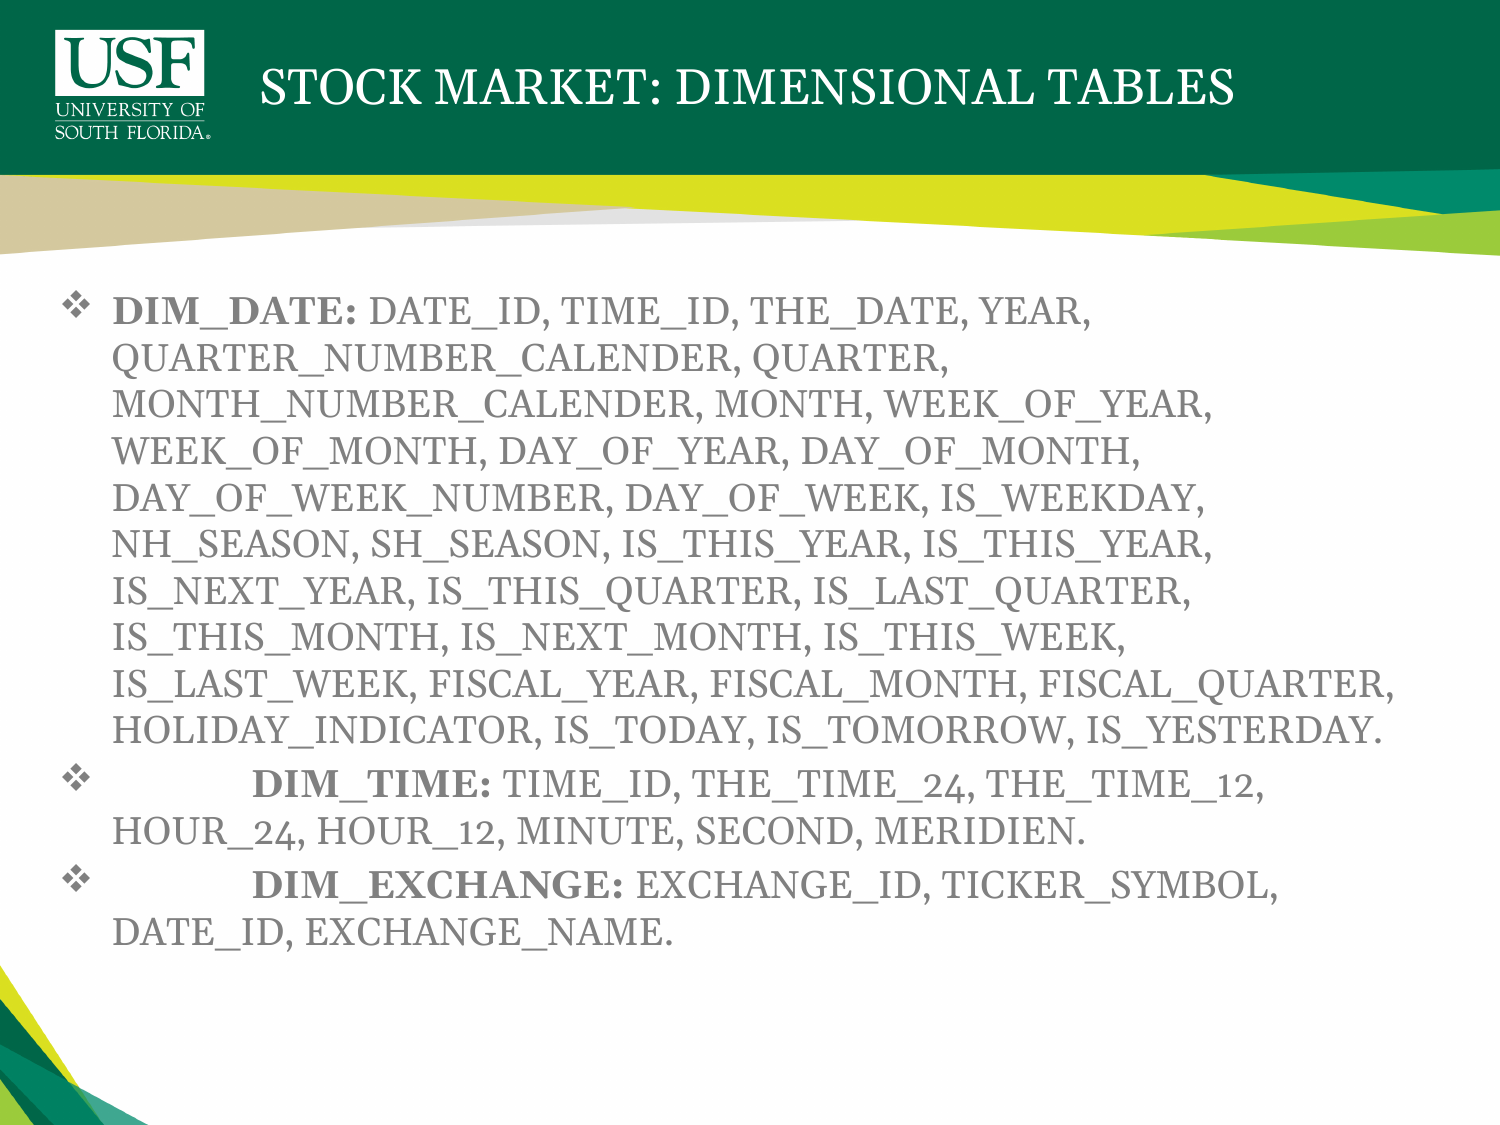

# STOCK MARKET: Dimensional TABLES
DIM_DATE: DATE_ID, TIME_ID, THE_DATE, YEAR, QUARTER_NUMBER_CALENDER, QUARTER, MONTH_NUMBER_CALENDER, MONTH, WEEK_OF_YEAR, WEEK_OF_MONTH, DAY_OF_YEAR, DAY_OF_MONTH, DAY_OF_WEEK_NUMBER, DAY_OF_WEEK, IS_WEEKDAY, NH_SEASON, SH_SEASON, IS_THIS_YEAR, IS_THIS_YEAR, IS_NEXT_YEAR, IS_THIS_QUARTER, IS_LAST_QUARTER, IS_THIS_MONTH, IS_NEXT_MONTH, IS_THIS_WEEK, IS_LAST_WEEK, FISCAL_YEAR, FISCAL_MONTH, FISCAL_QUARTER, HOLIDAY_INDICATOR, IS_TODAY, IS_TOMORROW, IS_YESTERDAY.
	DIM_TIME: TIME_ID, THE_TIME_24, THE_TIME_12, HOUR_24, HOUR_12, MINUTE, SECOND, MERIDIEN.
	DIM_EXCHANGE: EXCHANGE_ID, TICKER_SYMBOL, DATE_ID, EXCHANGE_NAME.